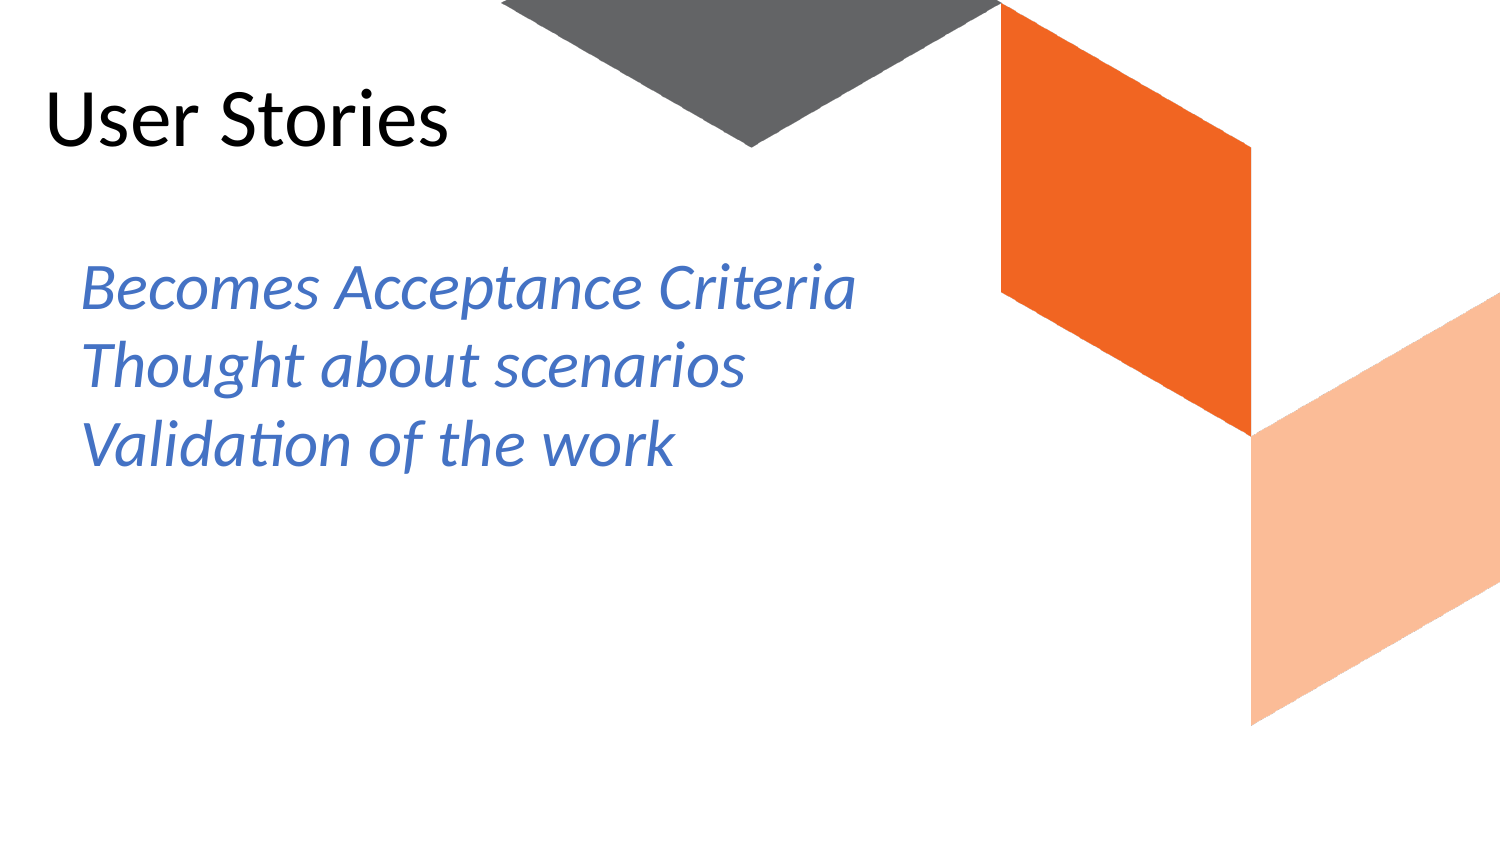

# User Stories
Becomes Acceptance Criteria
Thought about scenarios
Validation of the work